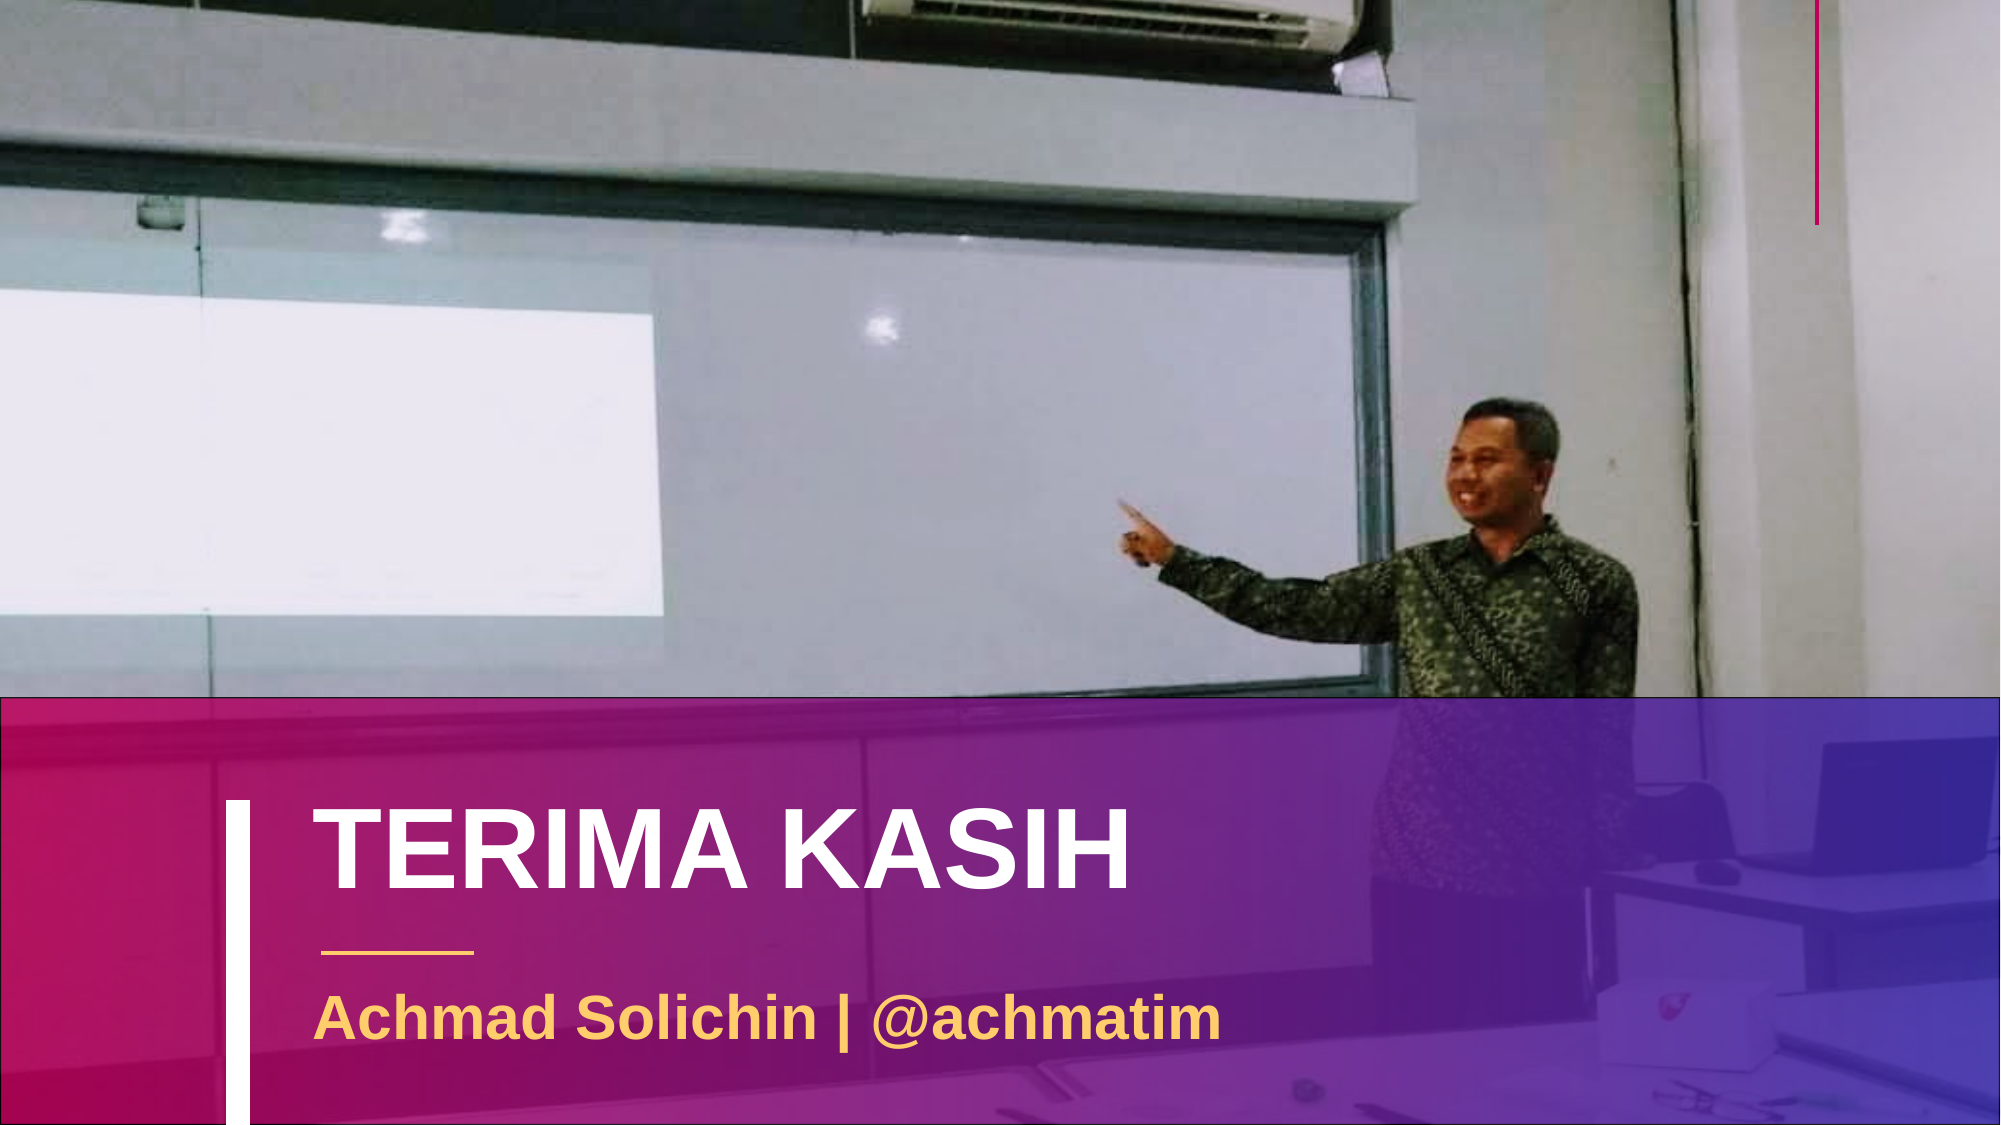

# TERIMA KASIH
Achmad Solichin | @achmatim